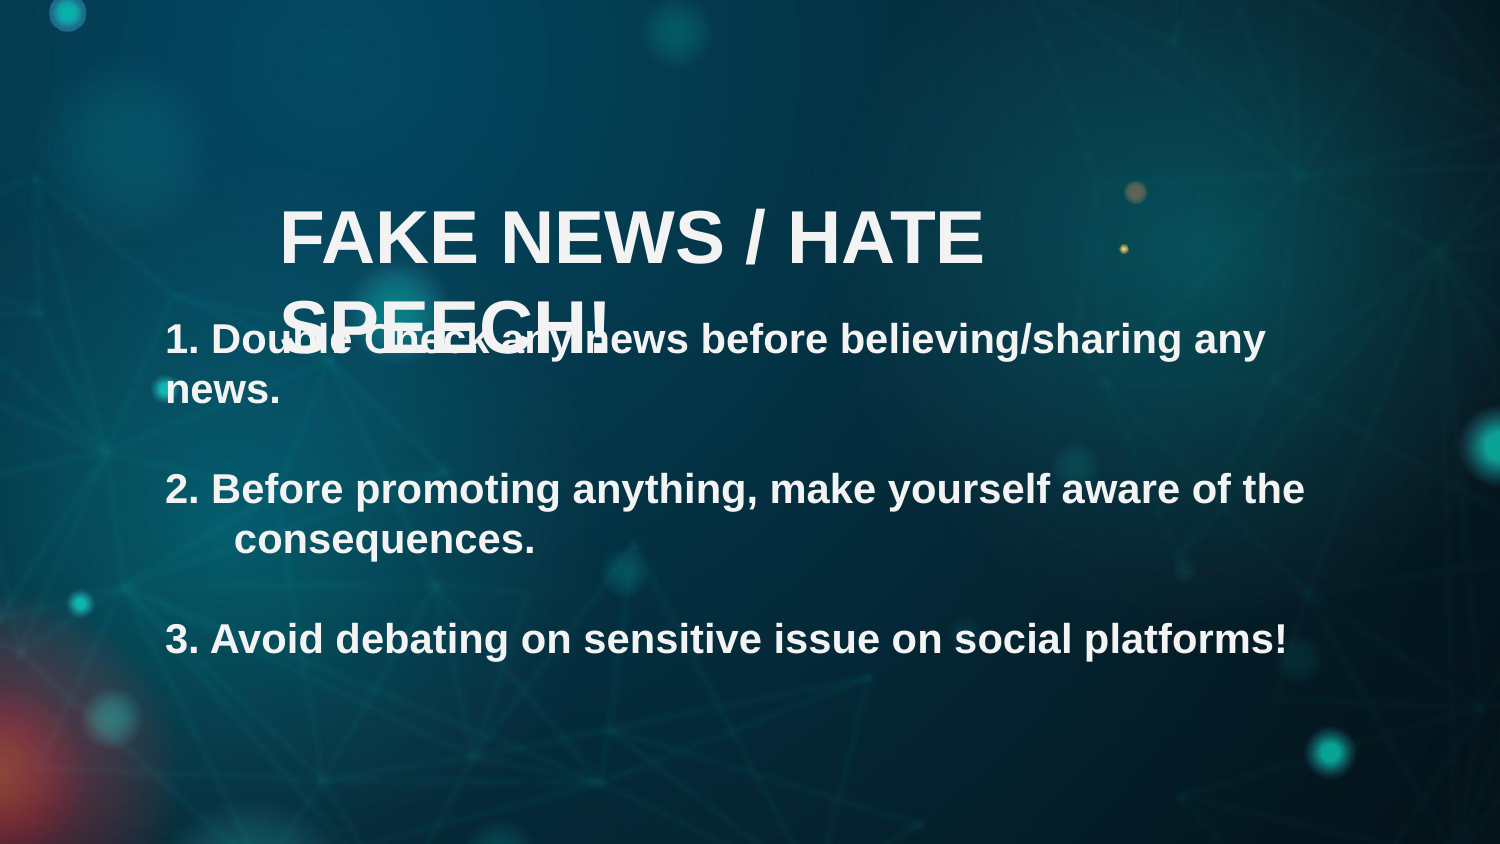

FAKE NEWS / HATE SPEECH!
# 1. Double Check any news before believing/sharing any news. 2. Before promoting anything, make yourself aware of the       consequences. 3. Avoid debating on sensitive issue on social platforms!